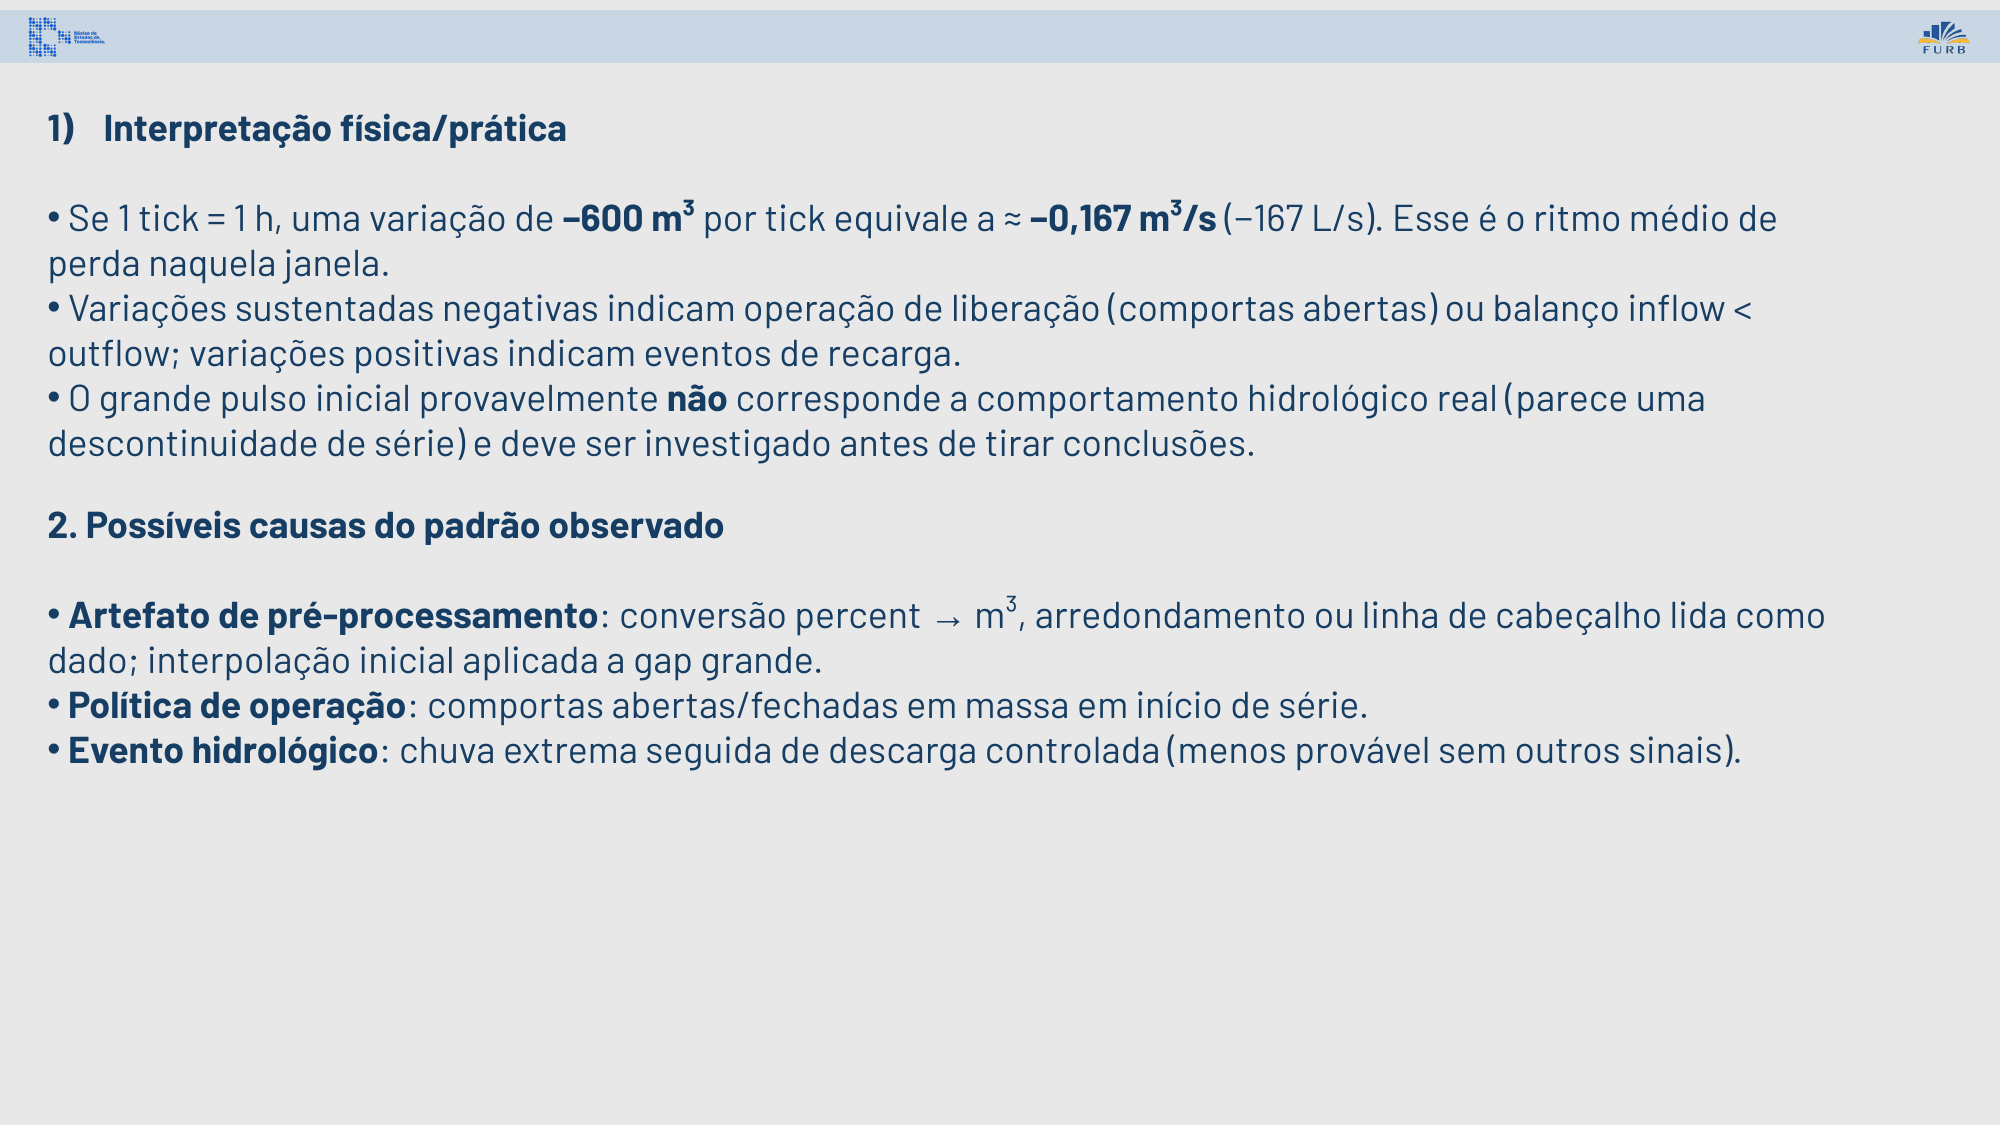

Interpretação física/prática

 Se 1 tick = 1 h, uma variação de −600 m³ por tick equivale a ≈ −0,167 m³/s (−167 L/s). Esse é o ritmo médio de perda naquela janela.
 Variações sustentadas negativas indicam operação de liberação (comportas abertas) ou balanço inflow < outflow; variações positivas indicam eventos de recarga.
 O grande pulso inicial provavelmente não corresponde a comportamento hidrológico real (parece uma descontinuidade de série) e deve ser investigado antes de tirar conclusões.
2. Possíveis causas do padrão observado

 Artefato de pré-processamento: conversão percent → m³, arredondamento ou linha de cabeçalho lida como dado; interpolação inicial aplicada a gap grande.
 Política de operação: comportas abertas/fechadas em massa em início de série.
 Evento hidrológico: chuva extrema seguida de descarga controlada (menos provável sem outros sinais).